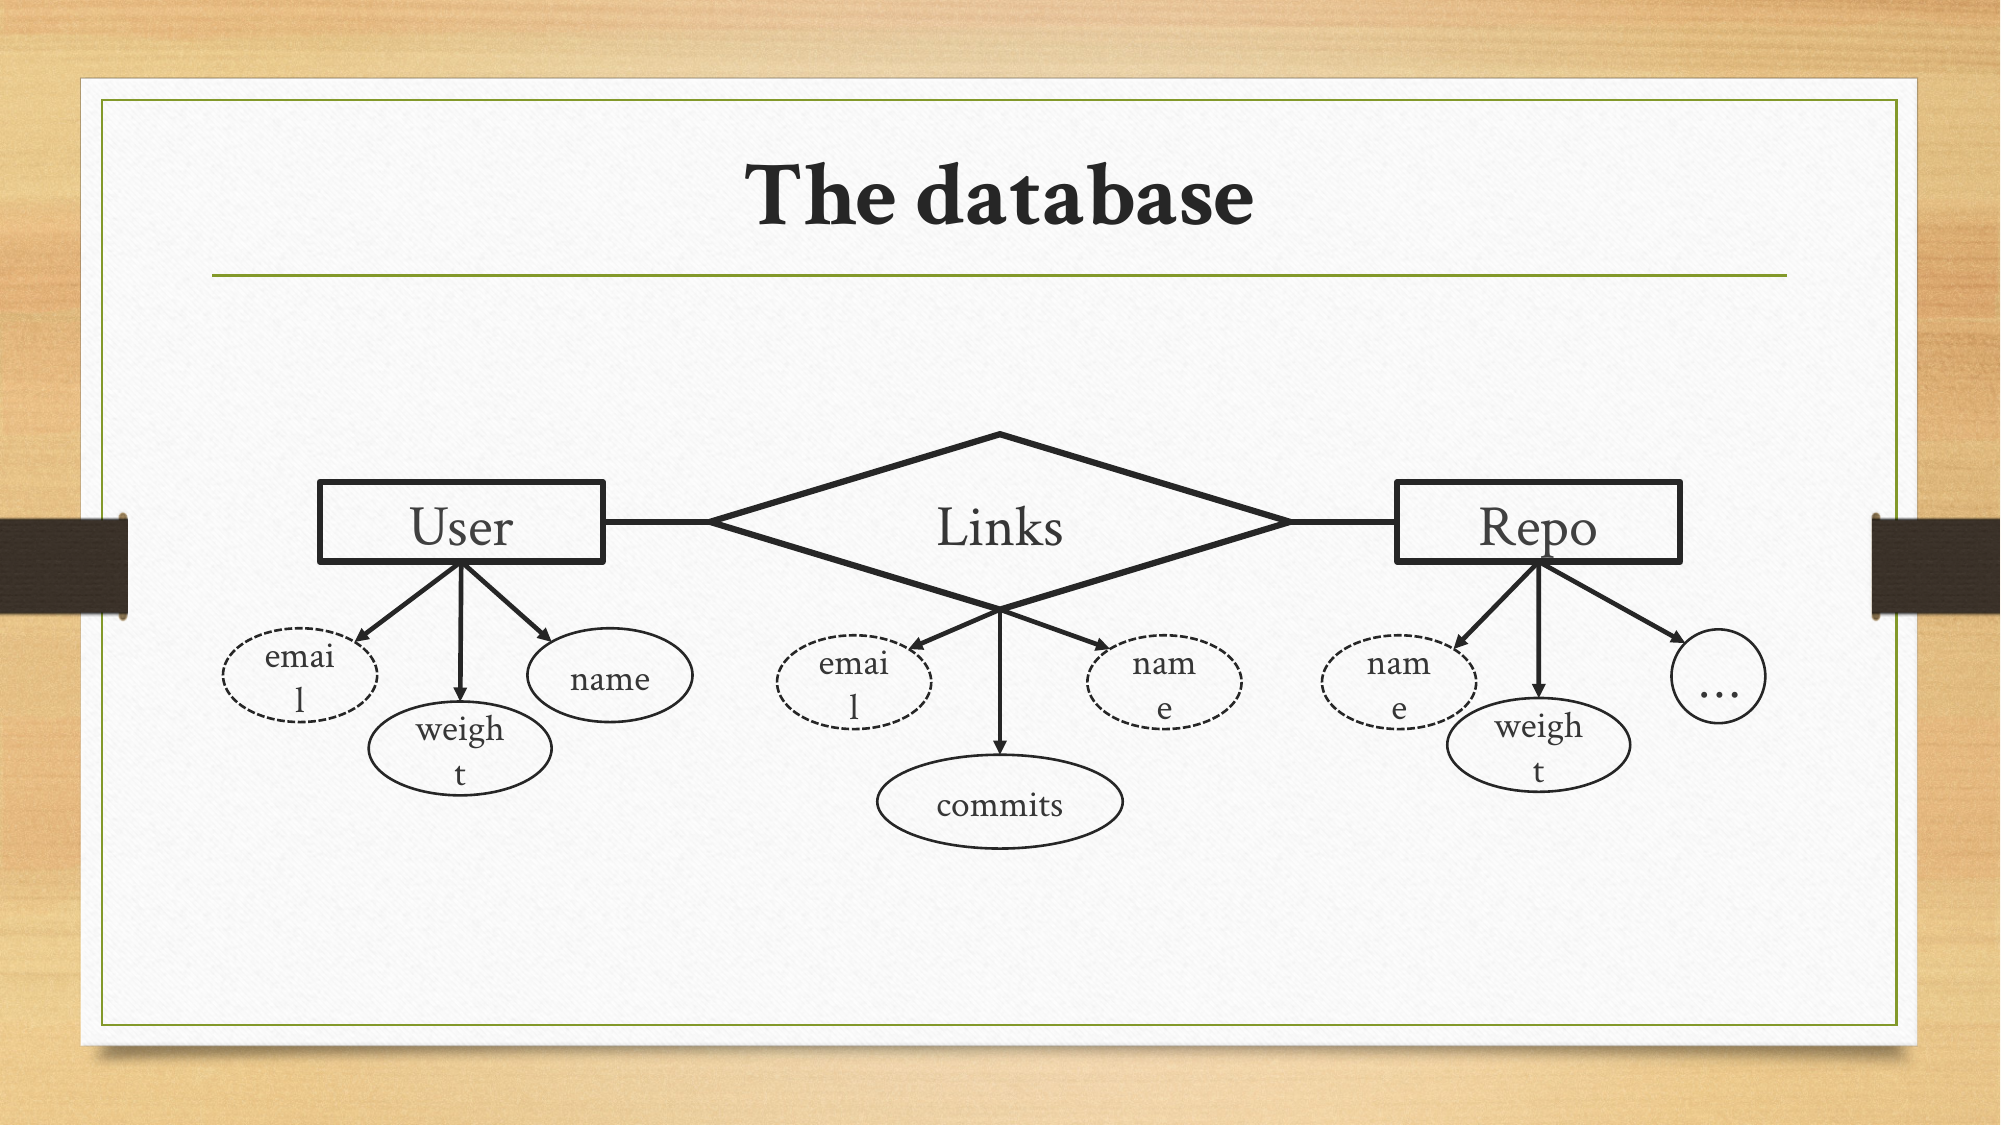

# The database
Links
User
Repo
email
name
…
email
name
name
weight
weight
commits